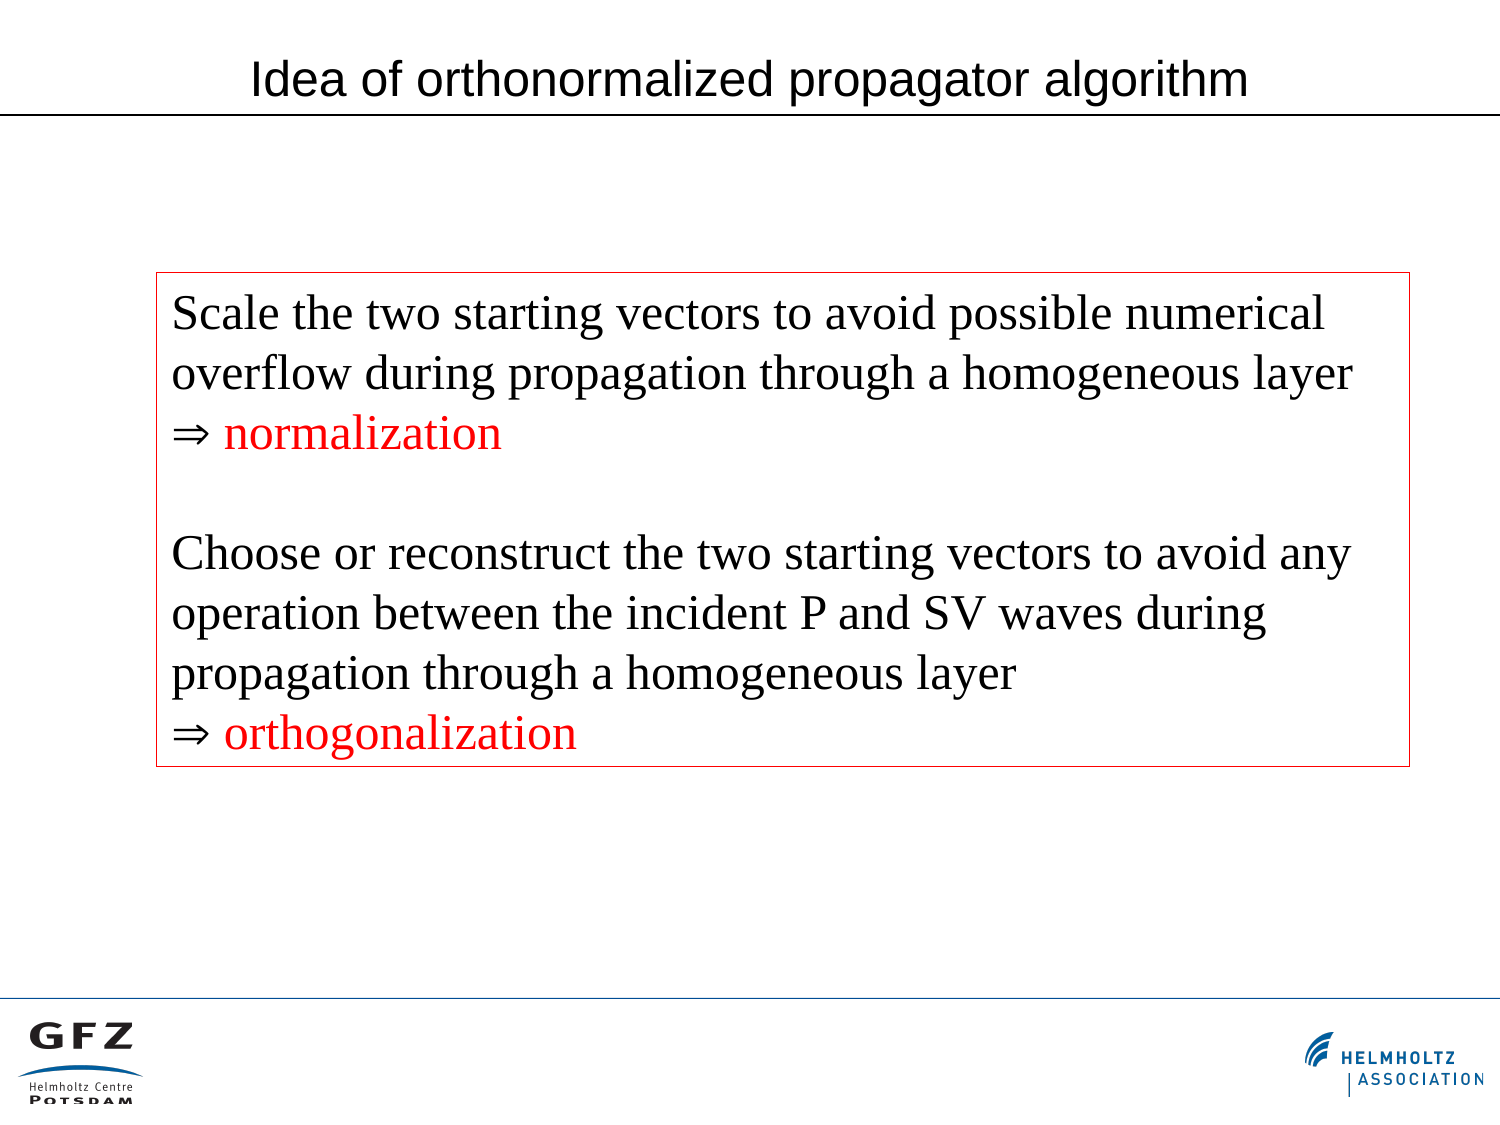

Idea of orthonormalized propagator algorithm
Scale the two starting vectors to avoid possible numerical overflow during propagation through a homogeneous layer
⇒ normalization

Choose or reconstruct the two starting vectors to avoid any operation between the incident P and SV waves during propagation through a homogeneous layer
⇒ orthogonalization